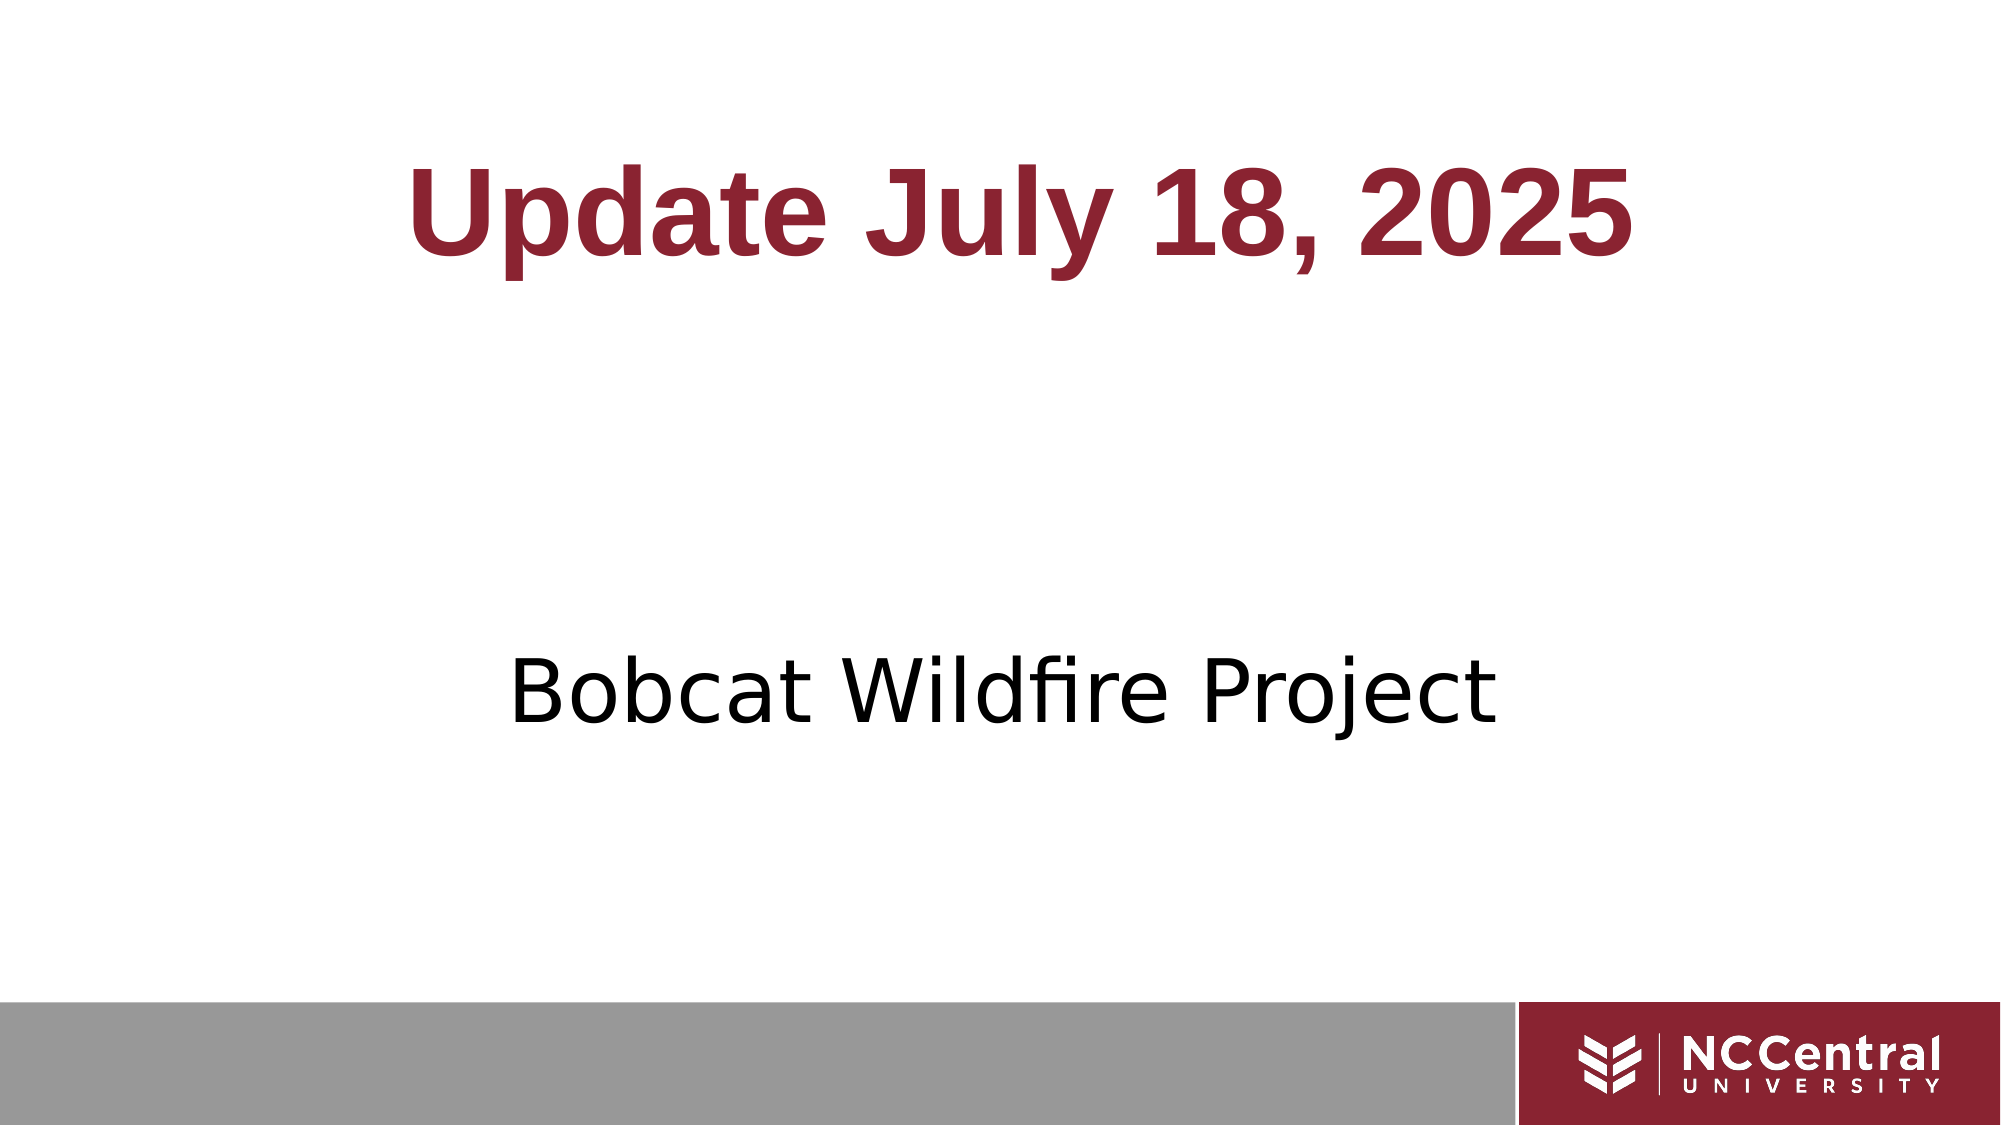

Update July 18, 2025
# Bobcat Wildfire Project